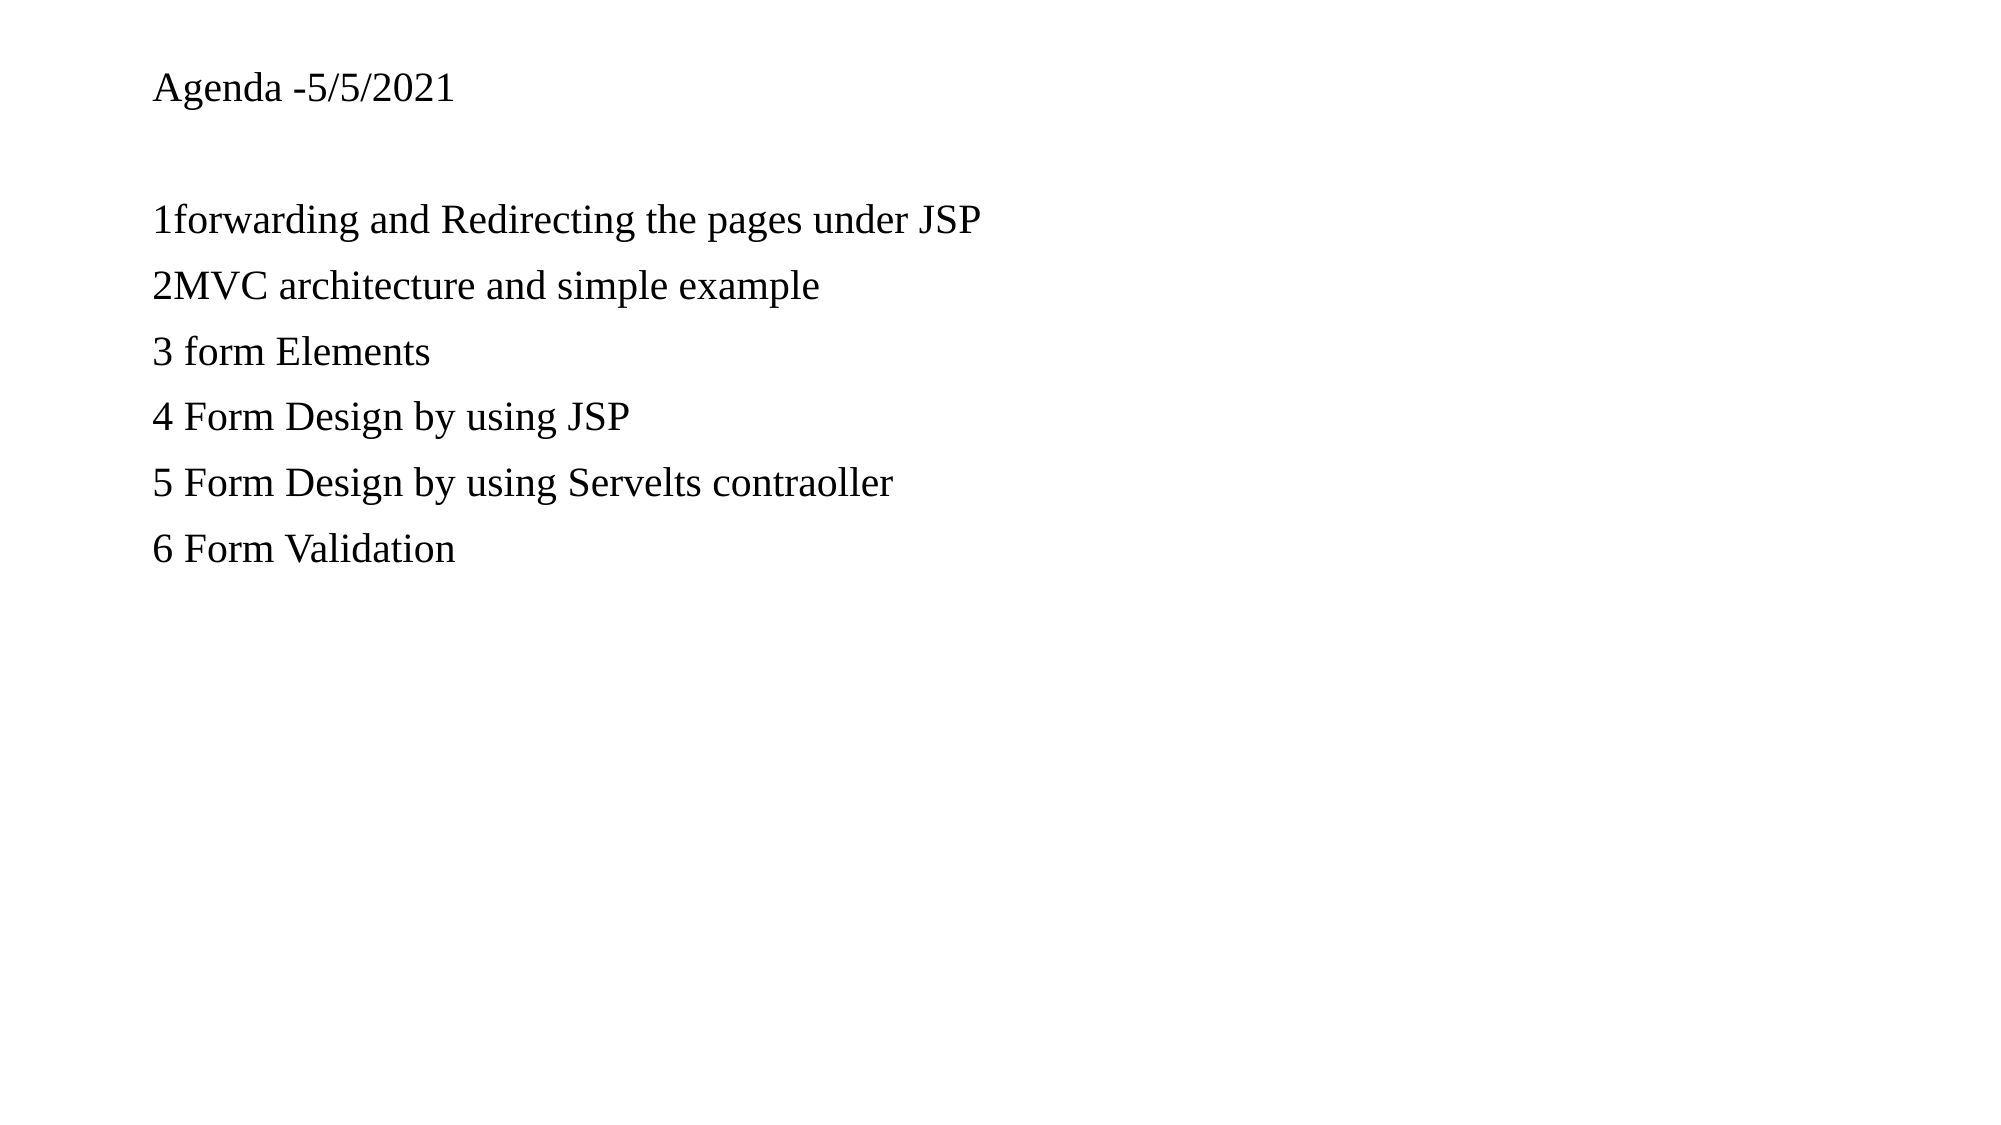

Agenda -5/5/2021

1forwarding and Redirecting the pages under JSP
2MVC architecture and simple example
3 form Elements
4 Form Design by using JSP
5 Form Design by using Servelts contraoller
6 Form Validation